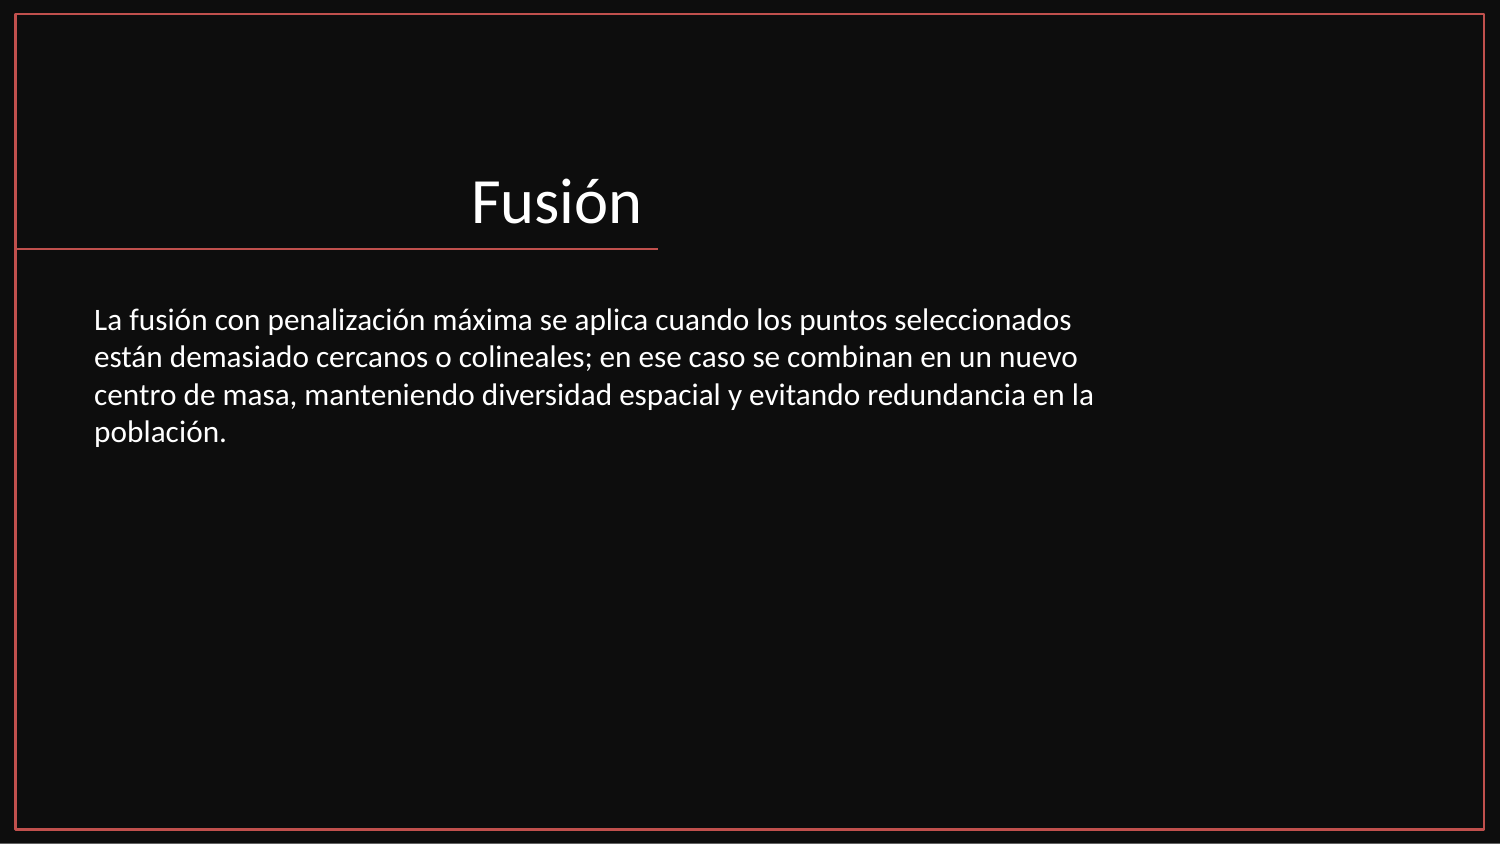

# Fusión
La fusión con penalización máxima se aplica cuando los puntos seleccionados están demasiado cercanos o colineales; en ese caso se combinan en un nuevo centro de masa, manteniendo diversidad espacial y evitando redundancia en la población.